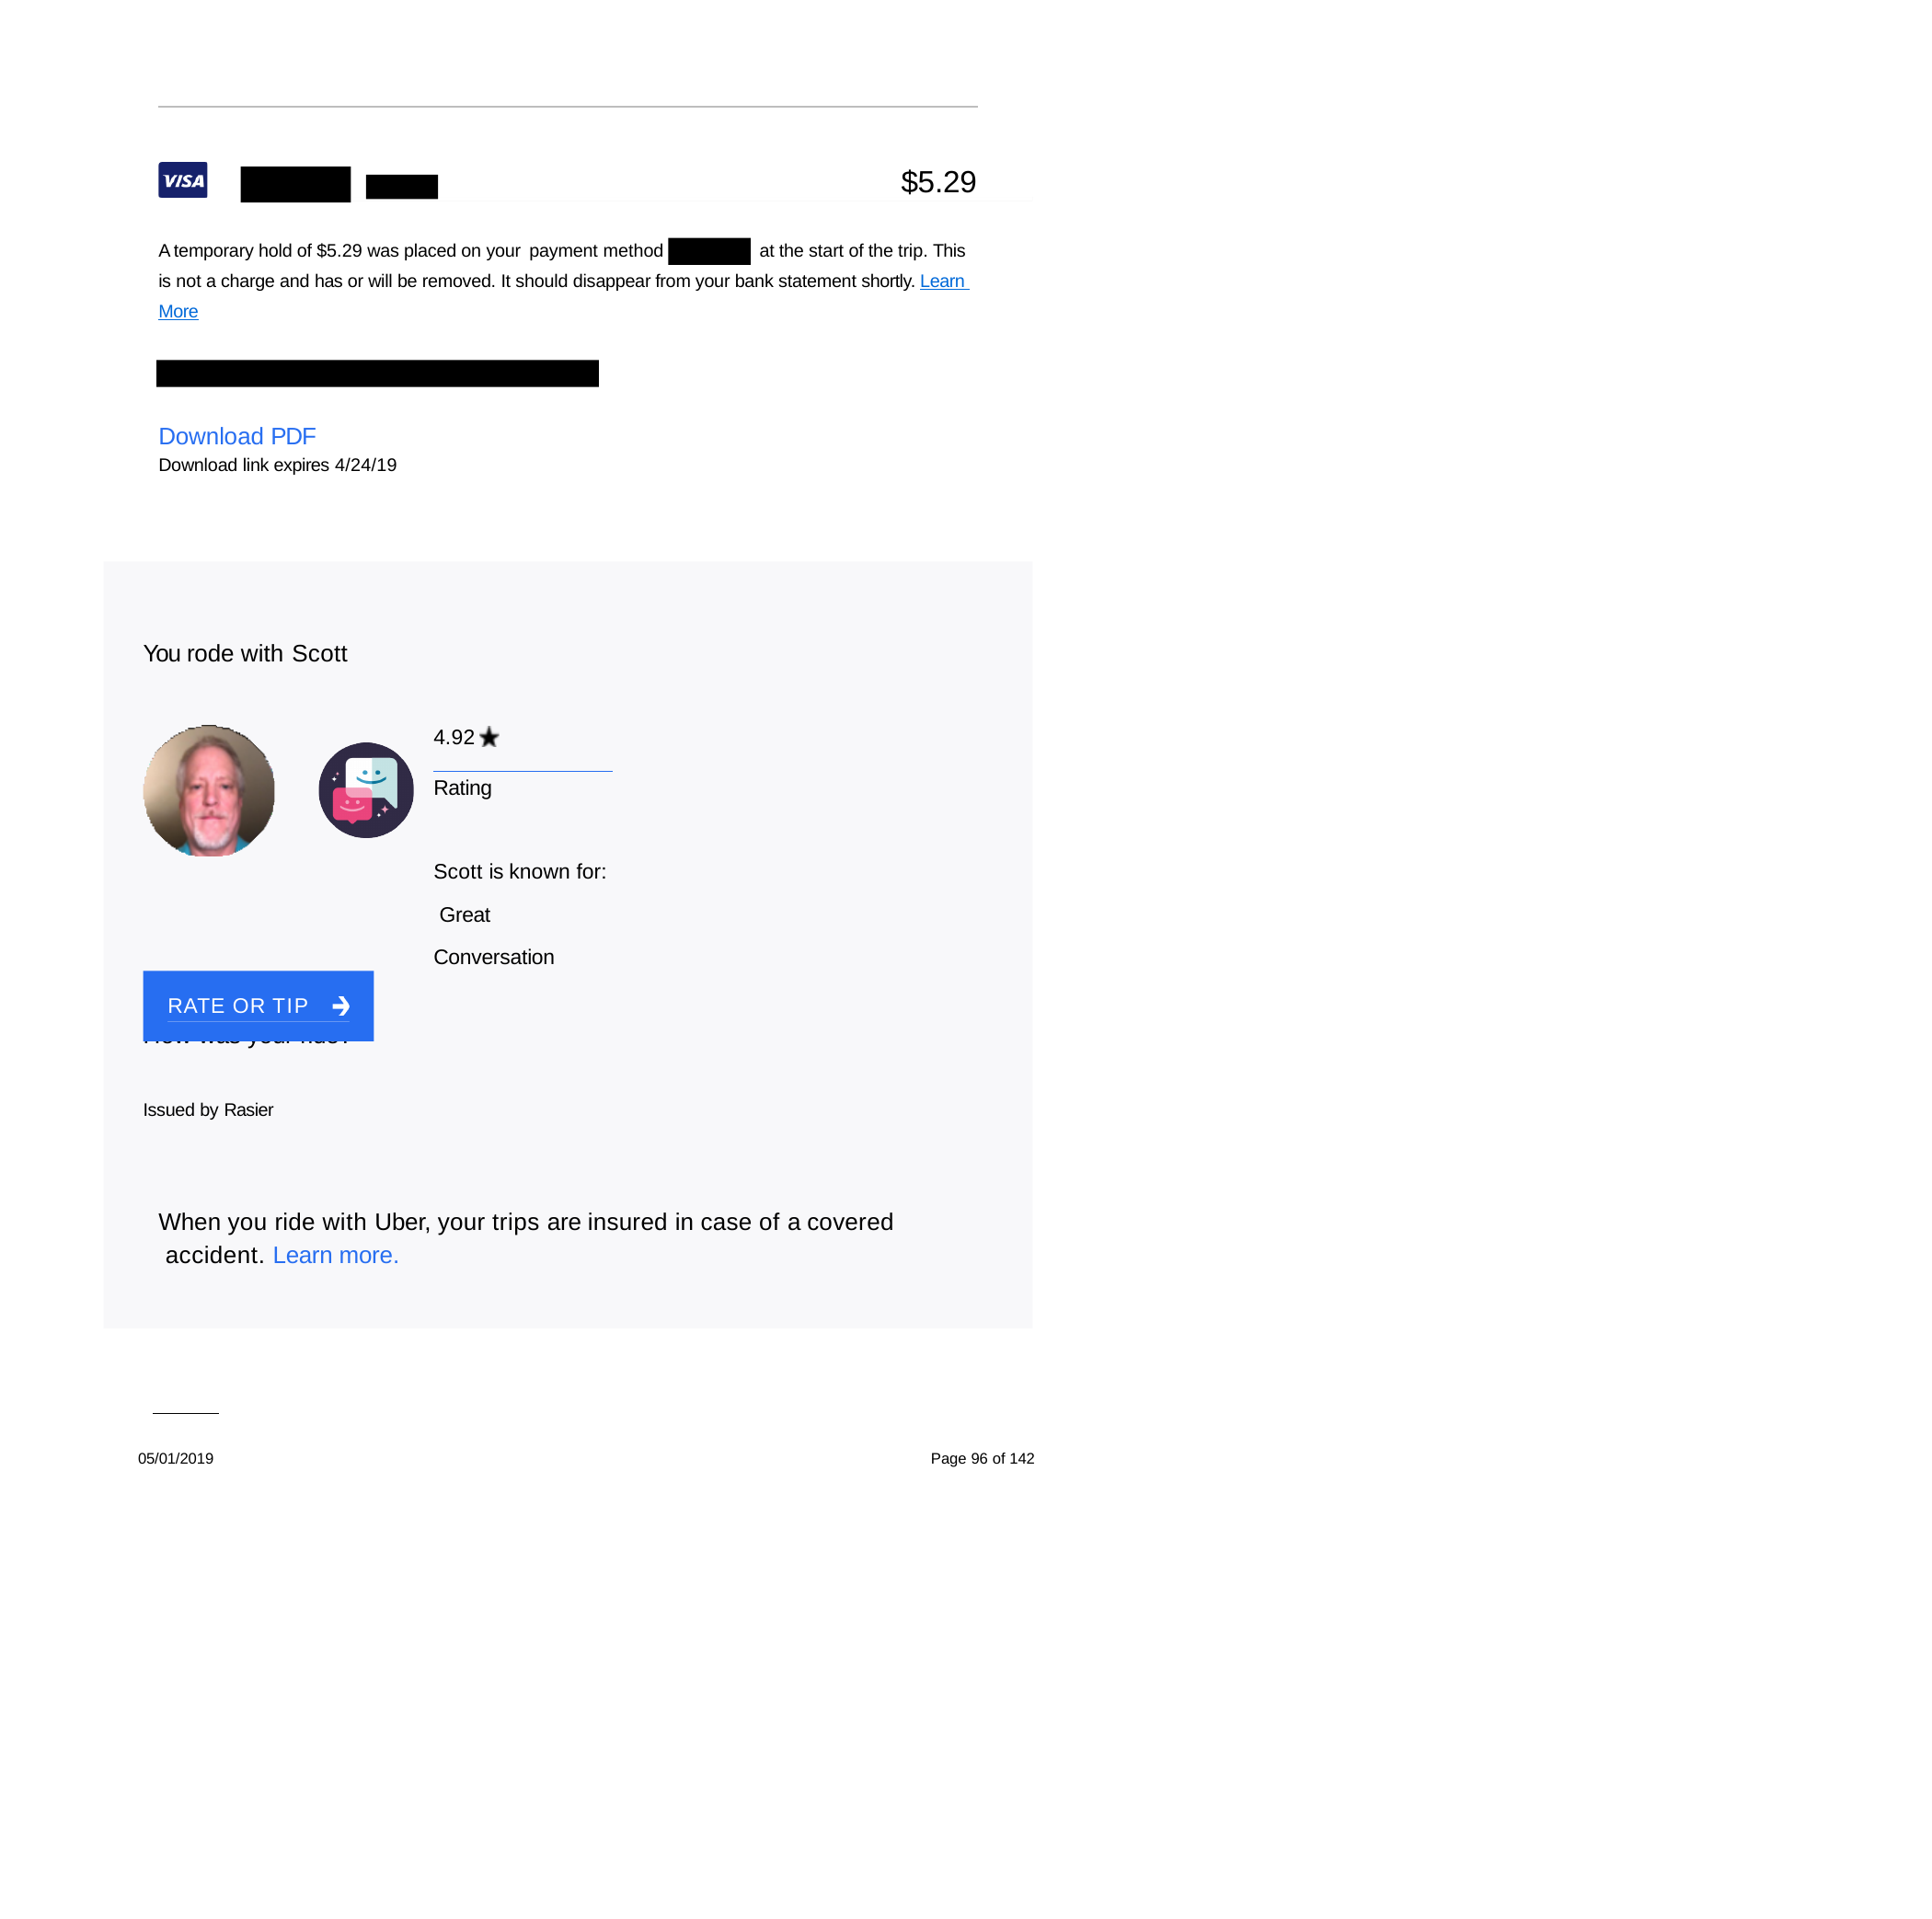

$5.29

A temporary hold of $5.29 was placed on your payment method	at the start of the trip. This  is not a charge and has or will be removed. It should disappear from your bank statement shortly. Learn  More

Download PDF
Download link expires 4/24/19

You rode with Scott

4.92	Rating

Scott is known for:  Great Conversation

How was your ride?

RATE OR TIP

Issued by Rasier

When you ride with Uber, your trips are insured in case of a covered  accident. Learn more.

05/01/2019
Page 96 of 142